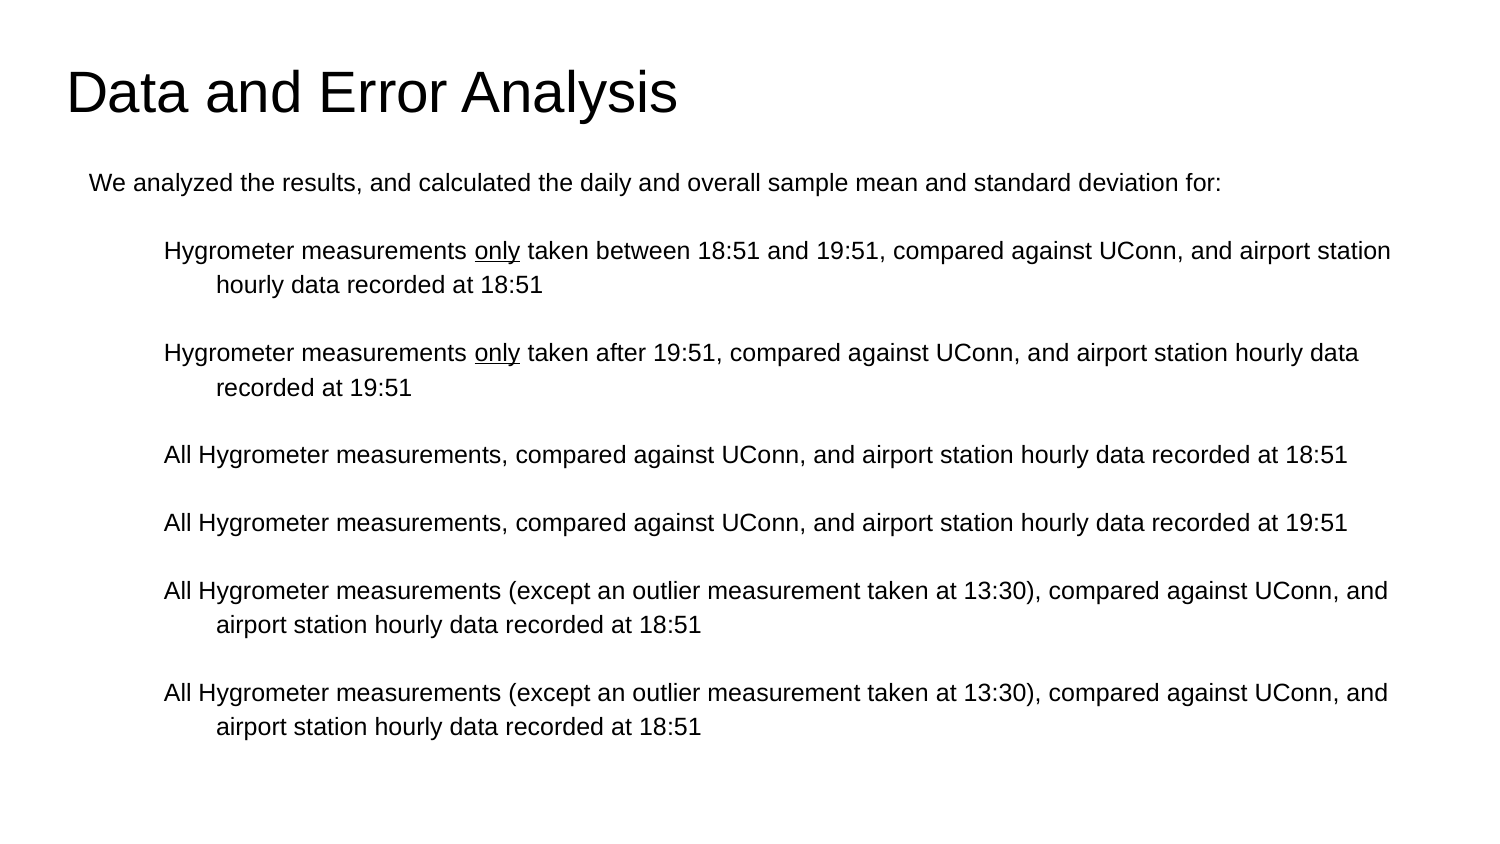

# Data and Error Analysis
We analyzed the results, and calculated the daily and overall sample mean and standard deviation for:
Hygrometer measurements only taken between 18:51 and 19:51, compared against UConn, and airport station hourly data recorded at 18:51
Hygrometer measurements only taken after 19:51, compared against UConn, and airport station hourly data recorded at 19:51
All Hygrometer measurements, compared against UConn, and airport station hourly data recorded at 18:51
All Hygrometer measurements, compared against UConn, and airport station hourly data recorded at 19:51
All Hygrometer measurements (except an outlier measurement taken at 13:30), compared against UConn, and airport station hourly data recorded at 18:51
All Hygrometer measurements (except an outlier measurement taken at 13:30), compared against UConn, and airport station hourly data recorded at 18:51